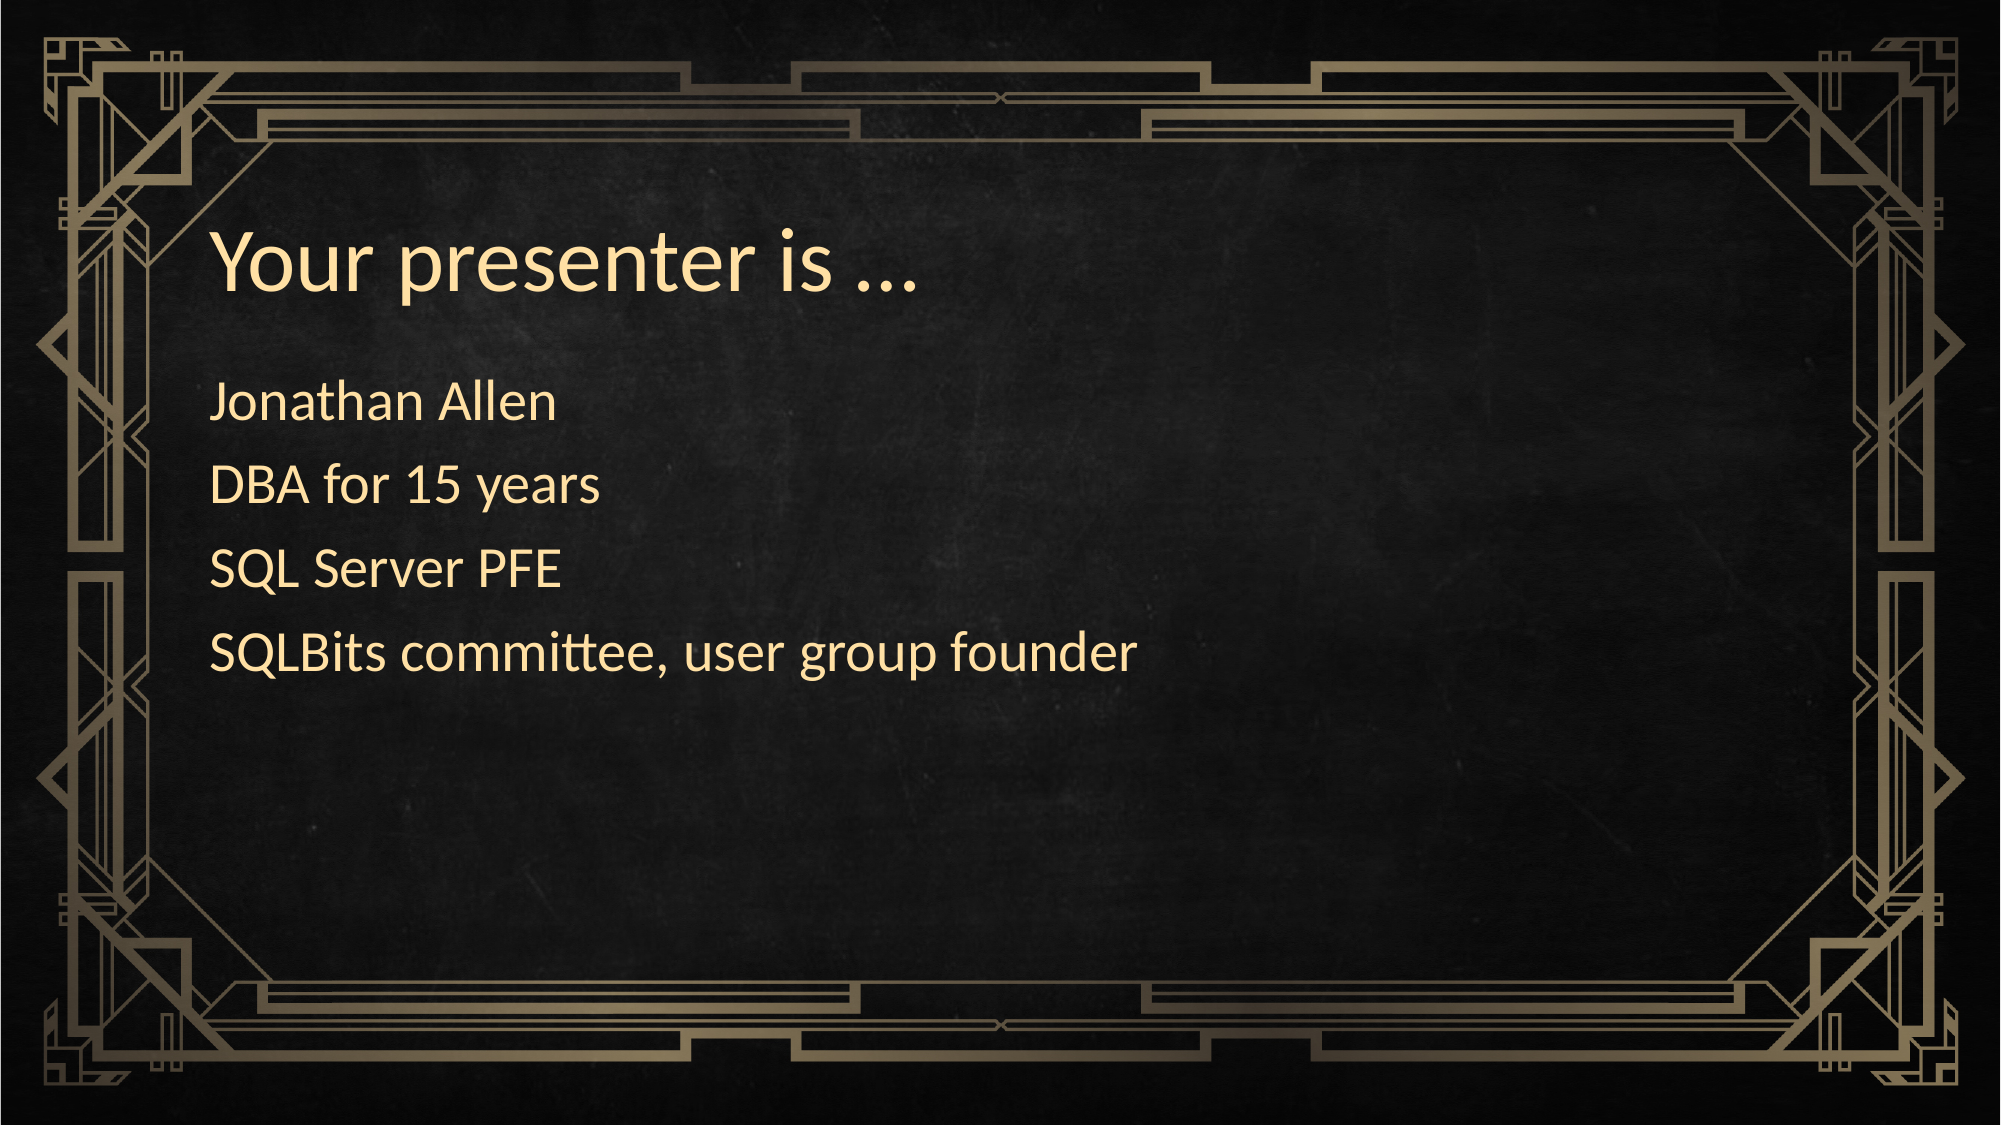

# Your presenter is …
Jonathan Allen
DBA for 15 years
SQL Server PFE
SQLBits committee, user group founder